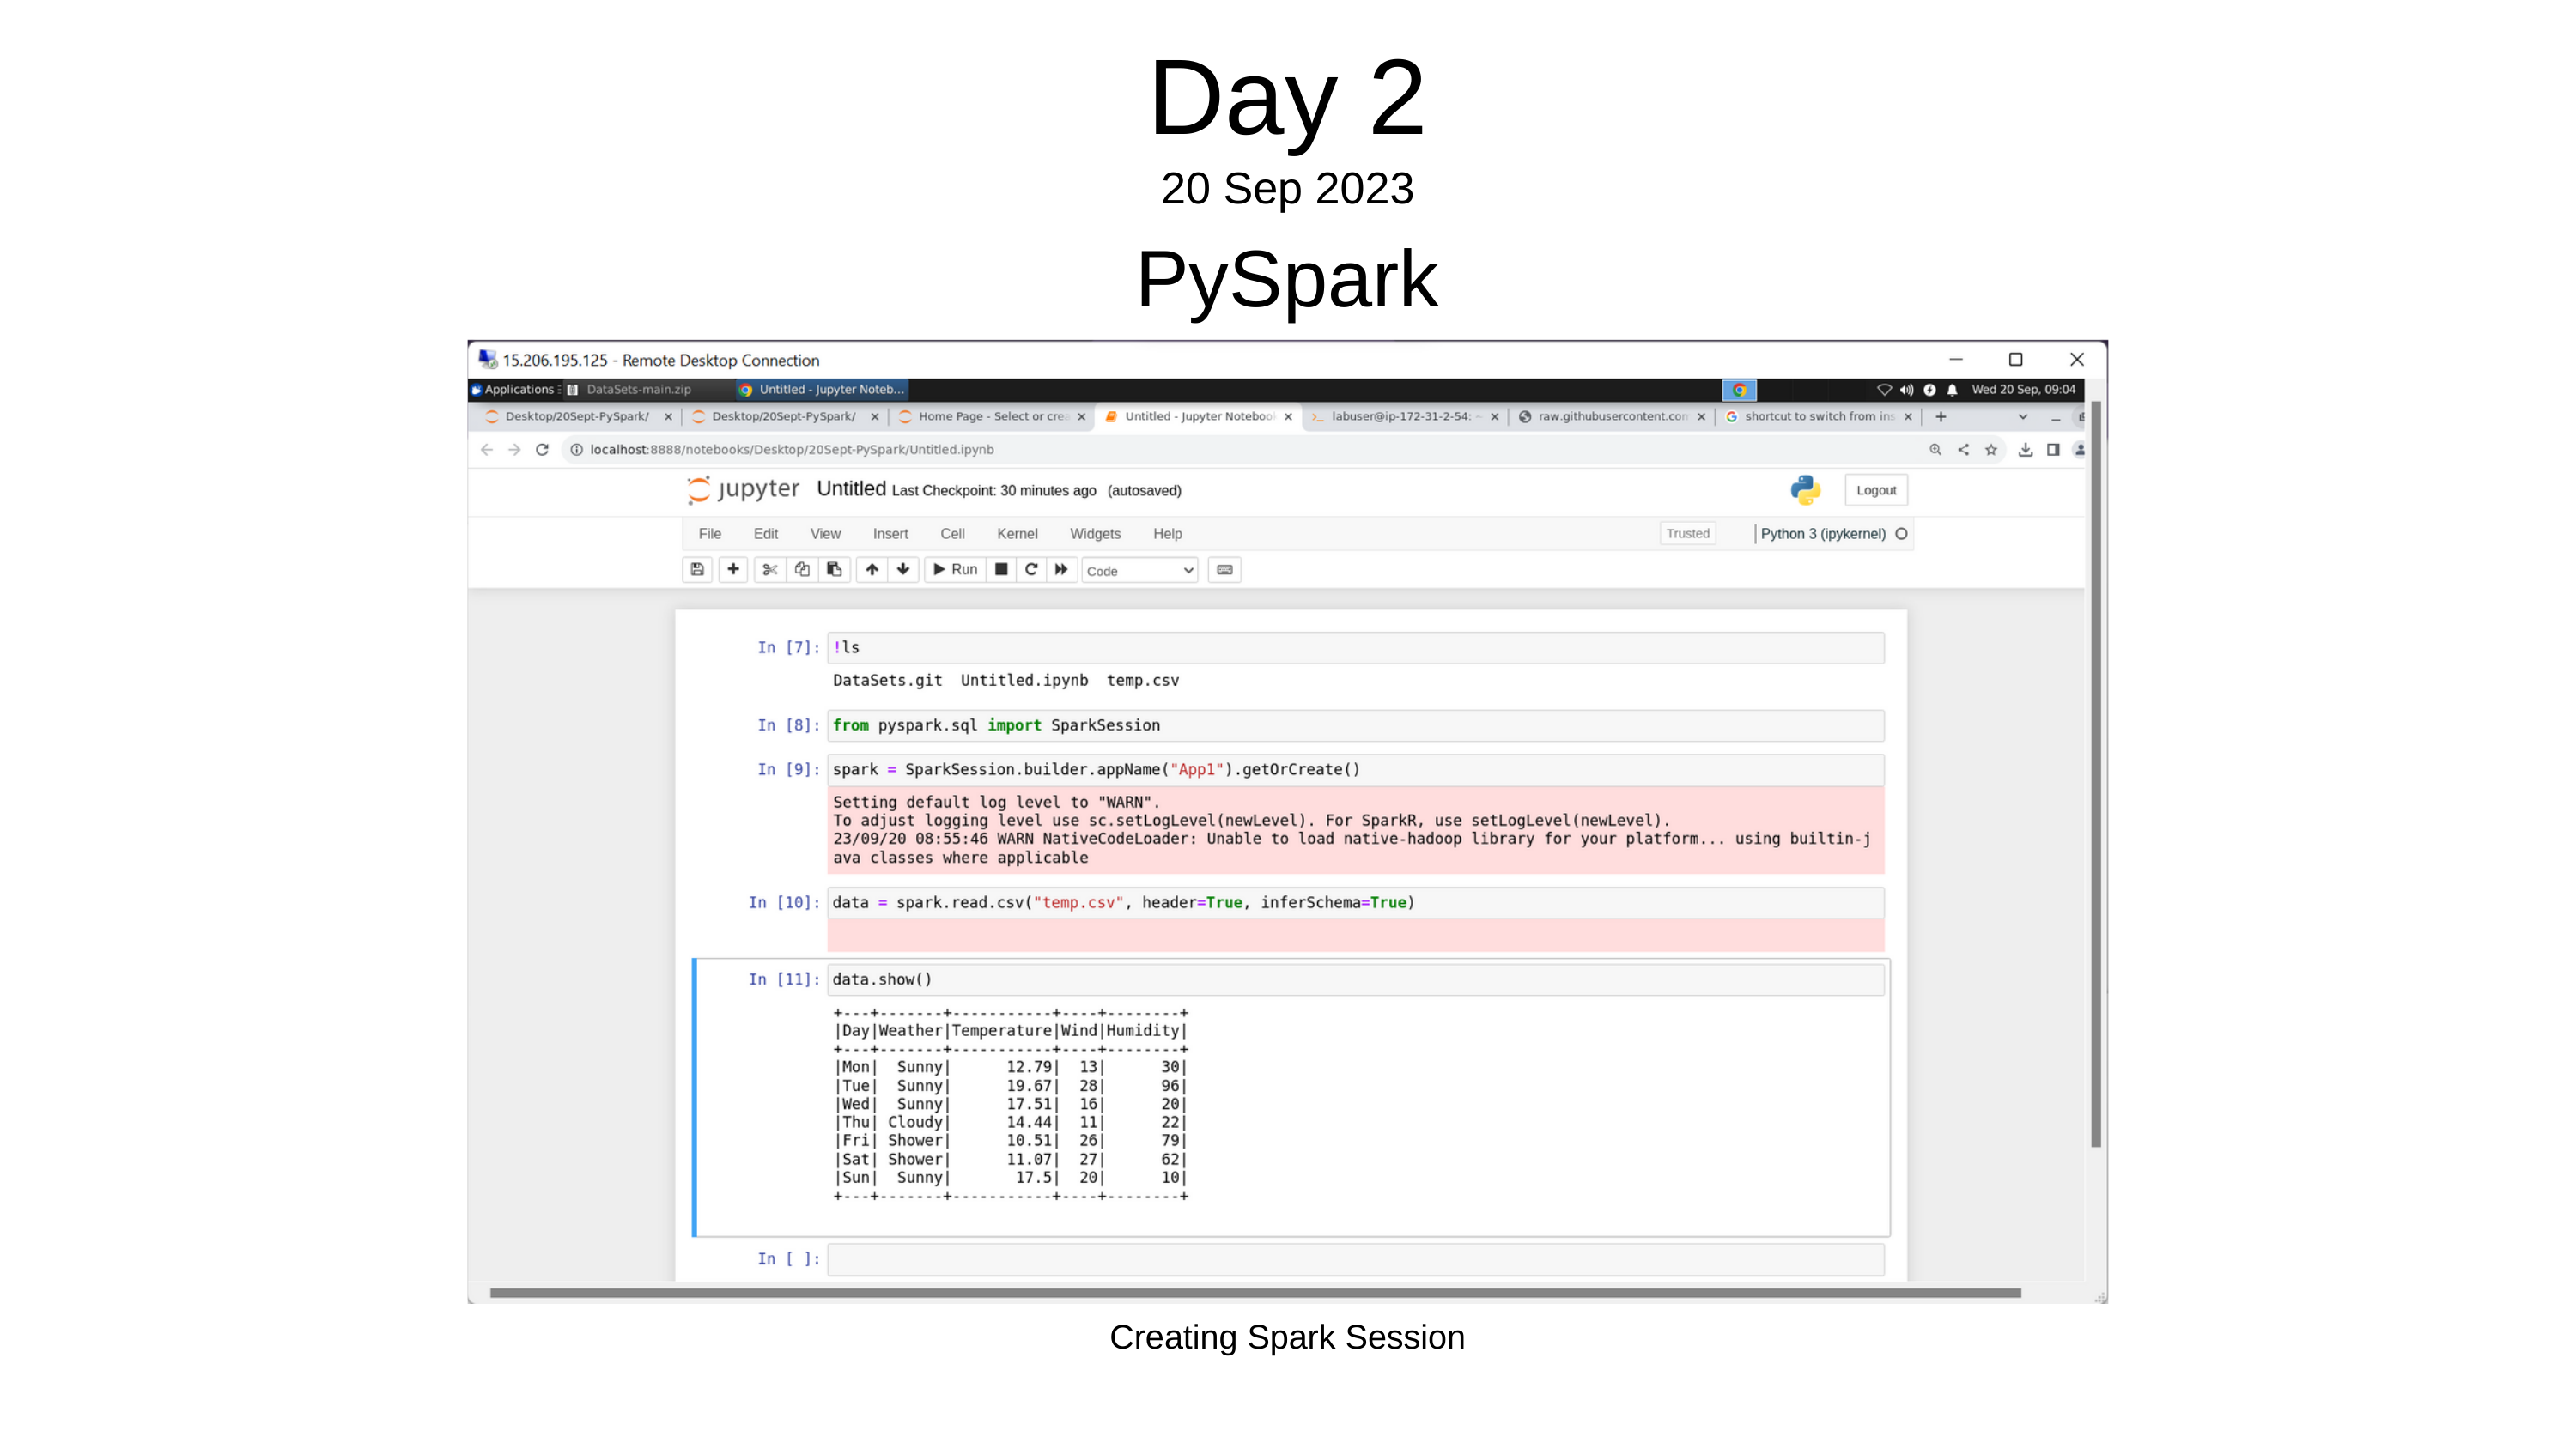

Day 2
20 Sep 2023
PySpark

Creating Spark Session